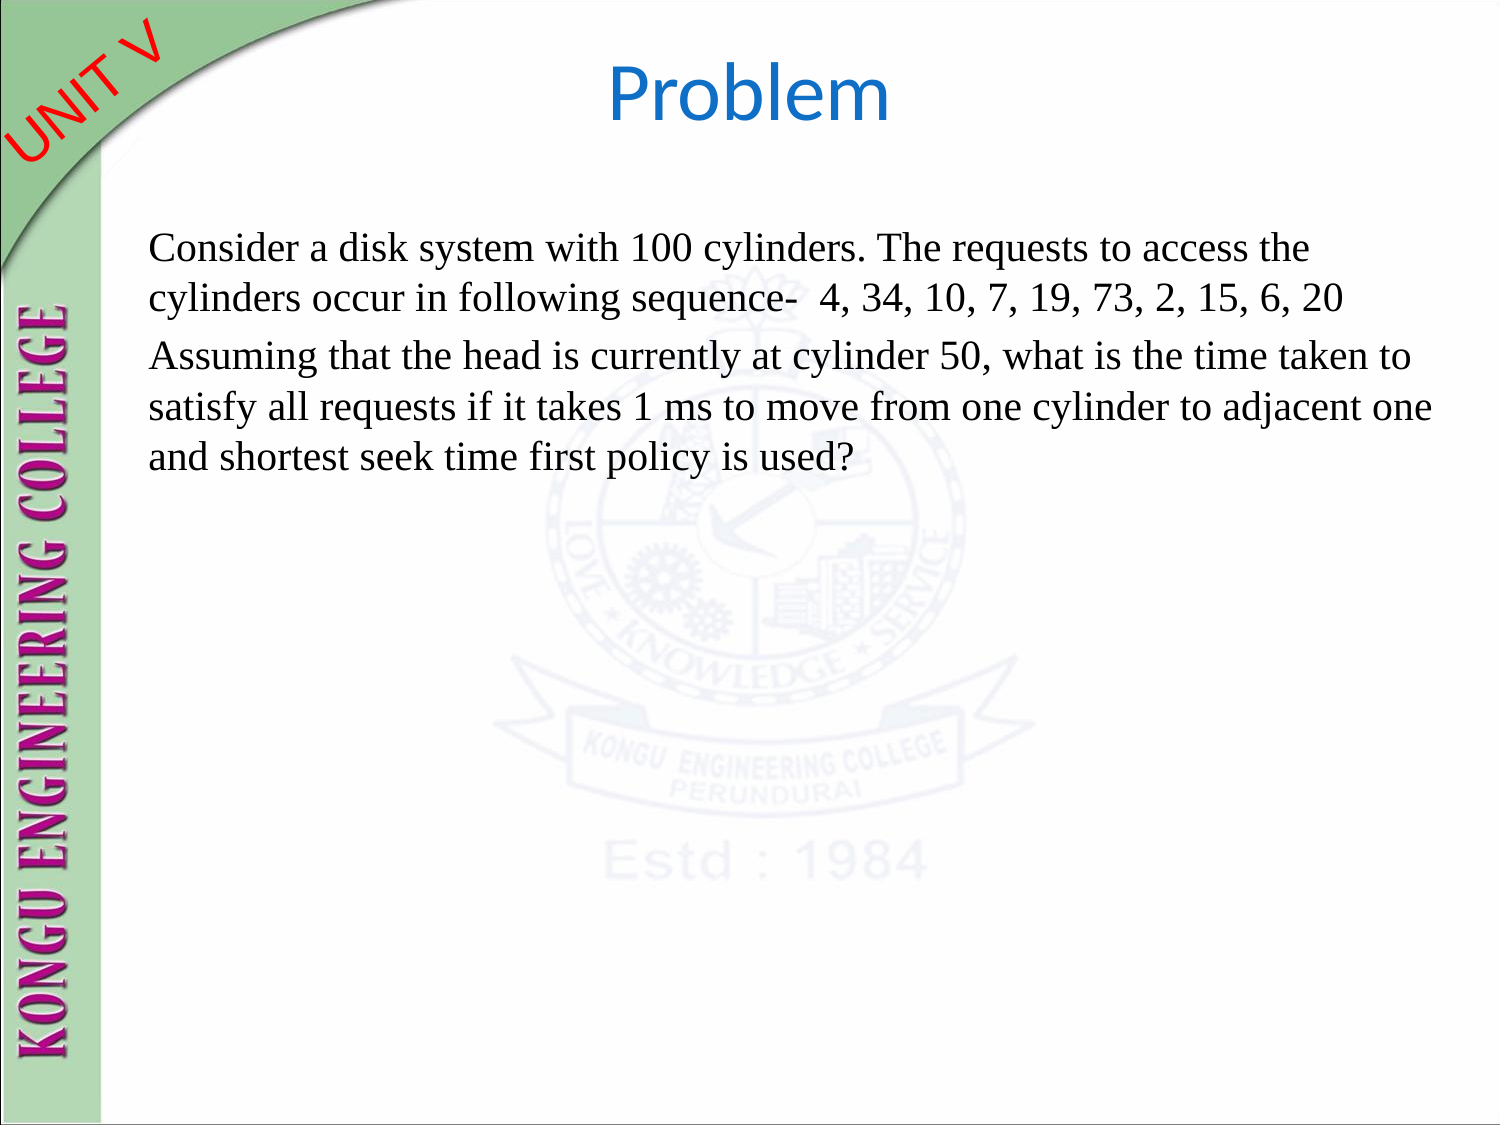

# Problem
Consider a disk system with 100 cylinders. The requests to access the cylinders occur in following sequence-  4, 34, 10, 7, 19, 73, 2, 15, 6, 20
Assuming that the head is currently at cylinder 50, what is the time taken to satisfy all requests if it takes 1 ms to move from one cylinder to adjacent one and shortest seek time first policy is used?